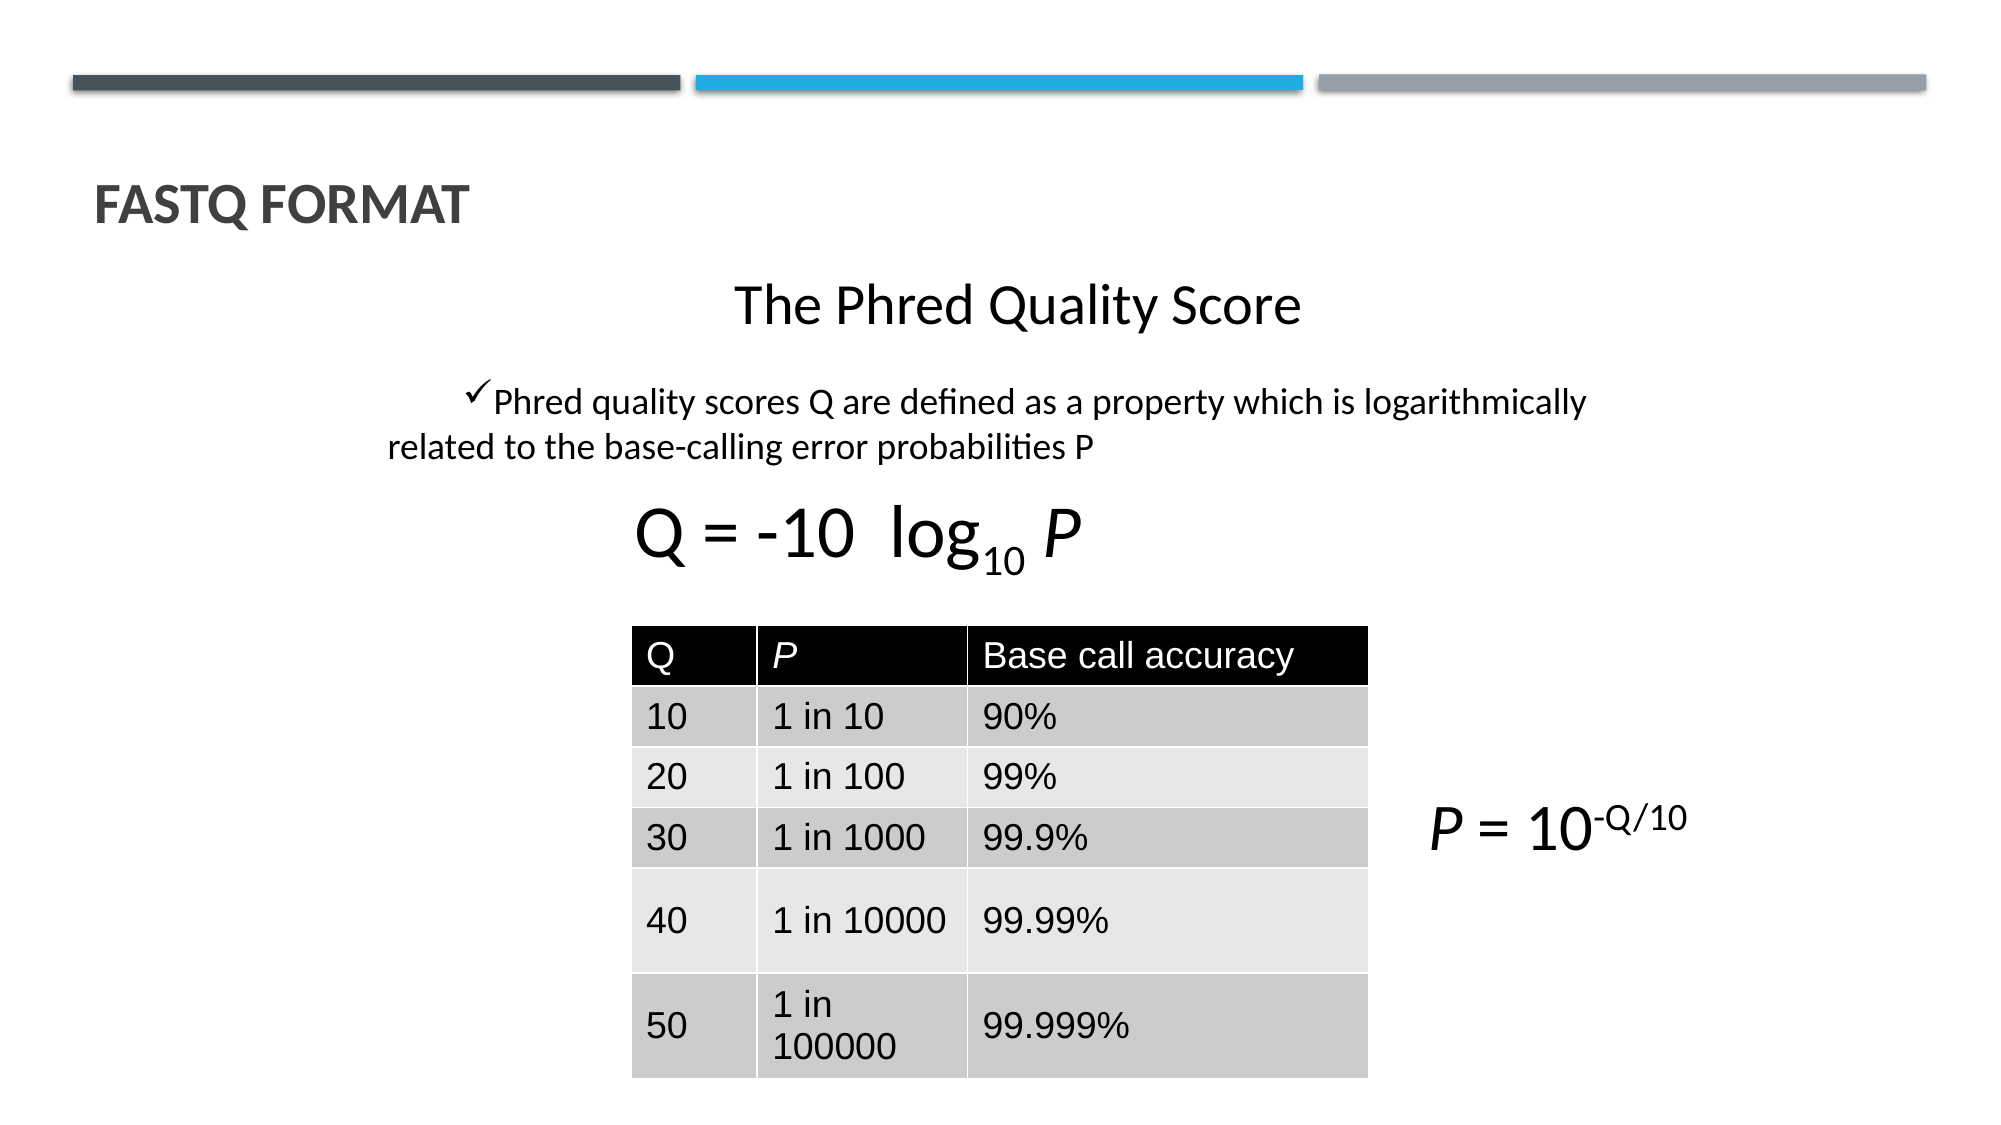

# FASTQ Format
The Phred Quality Score
Phred quality scores Q are defined as a property which is logarithmically related to the base-calling error probabilities P
Q = -10  log10 P
| Q | P | Base call accuracy |
| --- | --- | --- |
| 10 | 1 in 10 | 90% |
| 20 | 1 in 100 | 99% |
| 30 | 1 in 1000 | 99.9% |
| 40 | 1 in 10000 | 99.99% |
| 50 | 1 in 100000 | 99.999% |
P = 10-Q/10